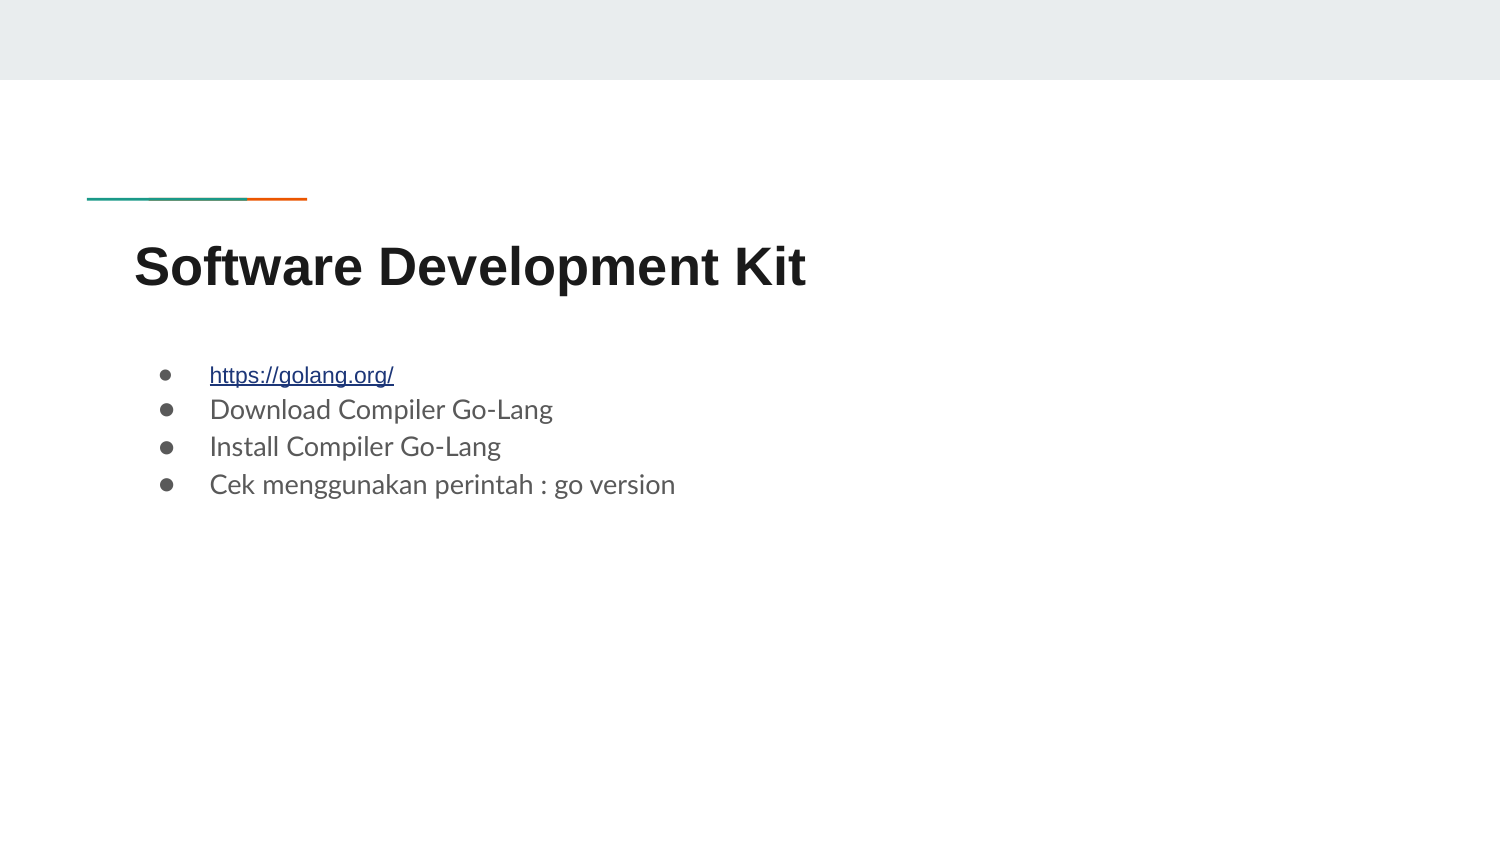

# Software Development Kit
https://golang.org/
Download Compiler Go-Lang
Install Compiler Go-Lang
Cek menggunakan perintah : go version